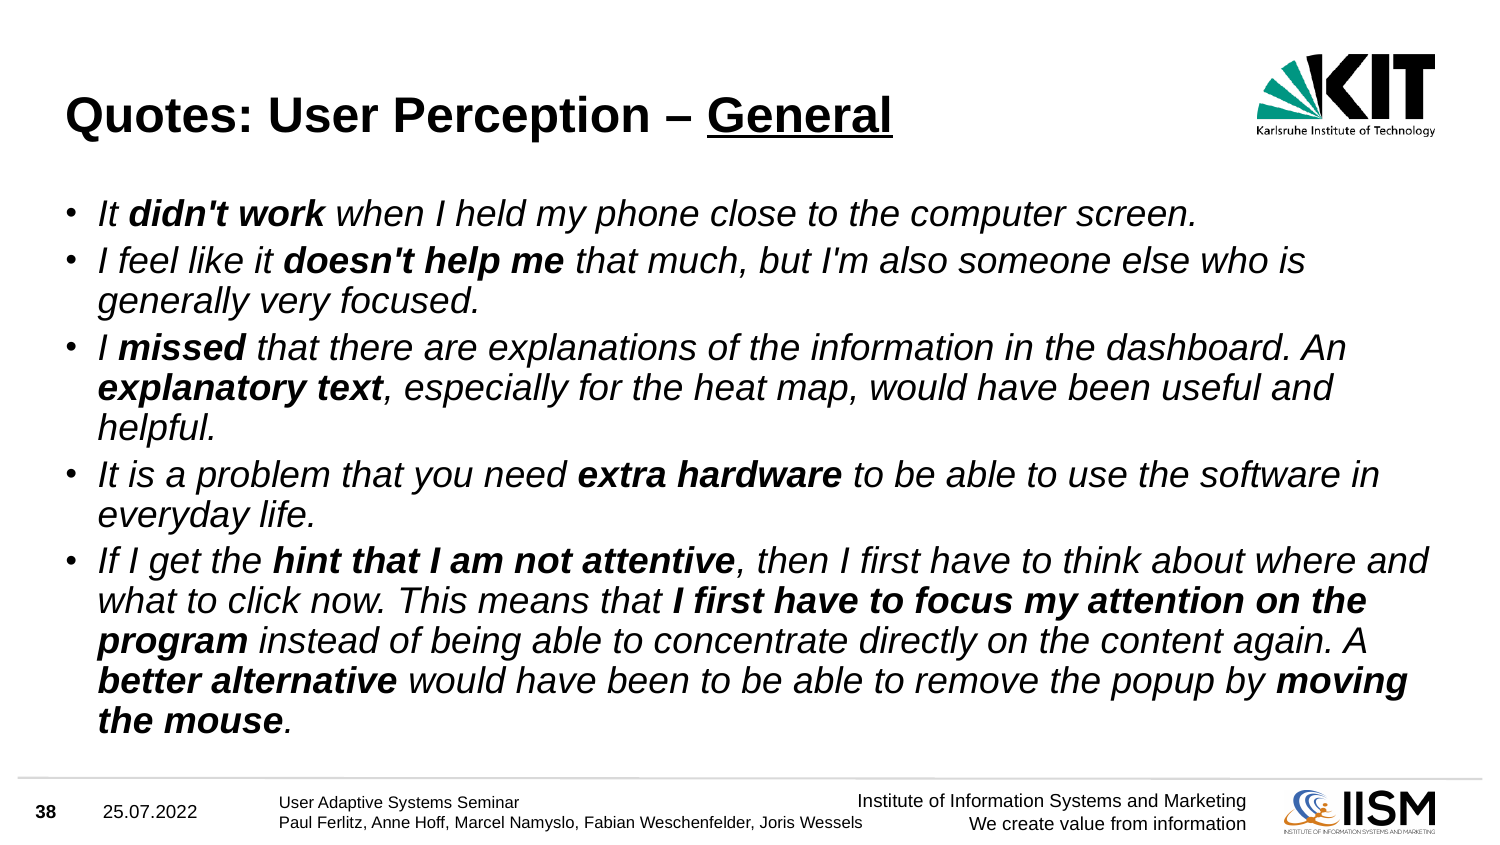

# Quotes: User Perception – General
It didn't work when I held my phone close to the computer screen.
I feel like it doesn't help me that much, but I'm also someone else who is generally very focused.
I missed that there are explanations of the information in the dashboard. An explanatory text, especially for the heat map, would have been useful and helpful.
It is a problem that you need extra hardware to be able to use the software in everyday life.
If I get the hint that I am not attentive, then I first have to think about where and what to click now. This means that I first have to focus my attention on the program instead of being able to concentrate directly on the content again. A better alternative would have been to be able to remove the popup by moving the mouse.

38
25.07.2022